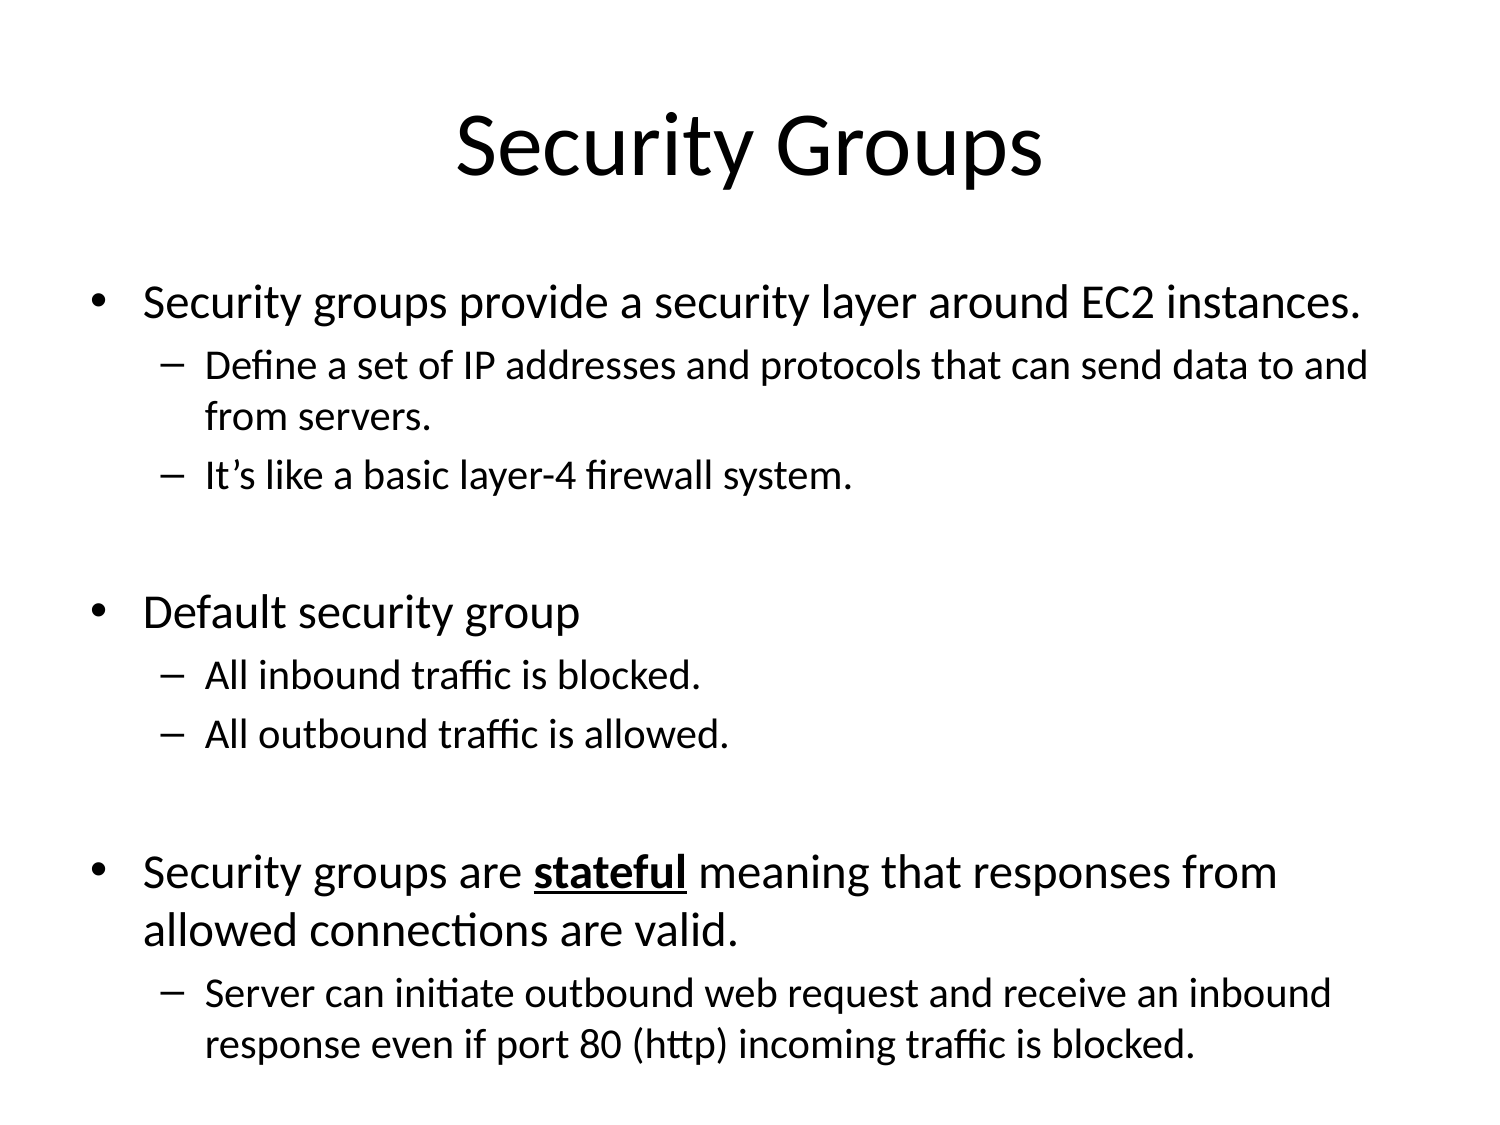

# Security Groups
Security groups provide a security layer around EC2 instances.
Define a set of IP addresses and protocols that can send data to and from servers.
It’s like a basic layer-4 firewall system.

Default security group
All inbound traffic is blocked.
All outbound traffic is allowed.

Security groups are stateful meaning that responses from allowed connections are valid.
Server can initiate outbound web request and receive an inbound response even if port 80 (http) incoming traffic is blocked.